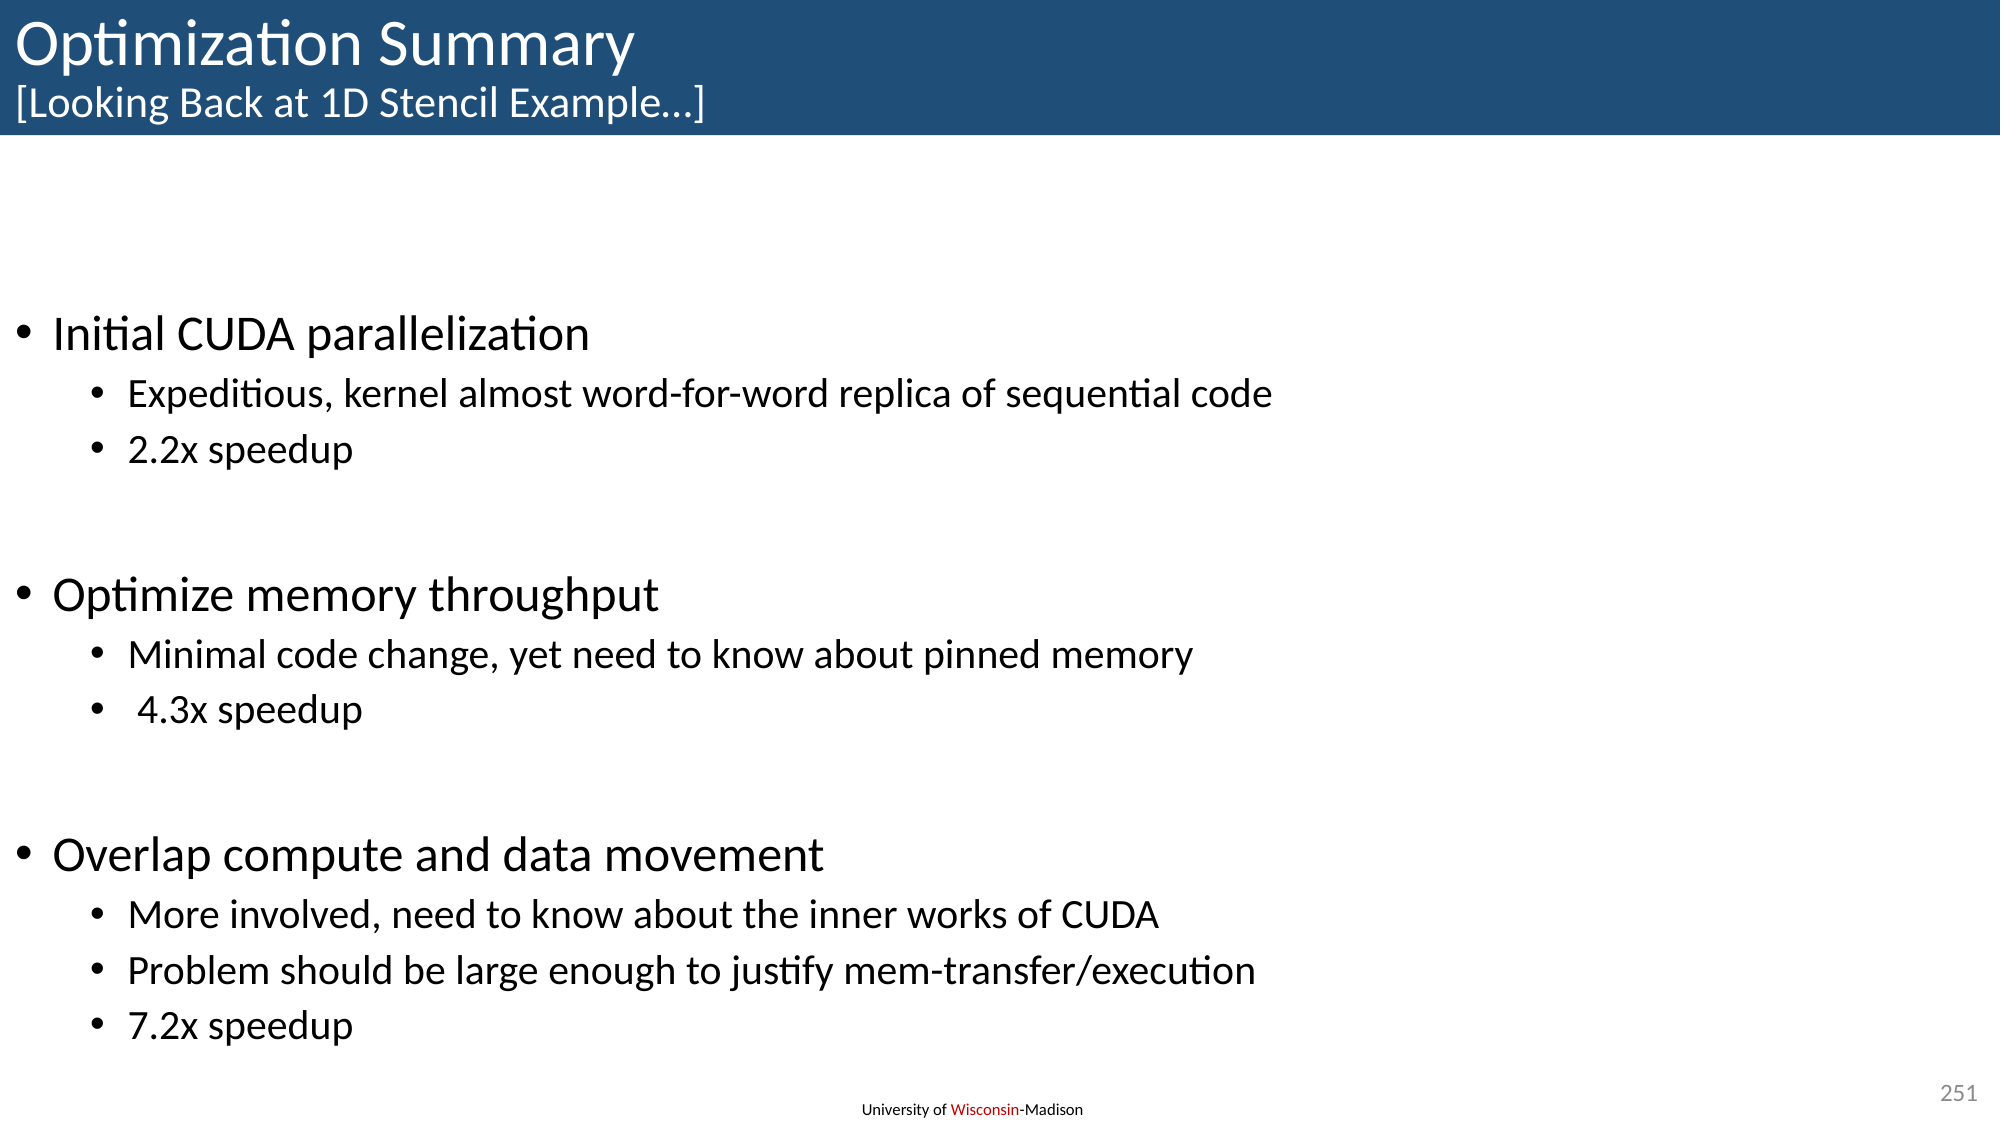

# Optimization Summary [Looking Back at 1D Stencil Example…]
Initial CUDA parallelization
Expeditious, kernel almost word-for-word replica of sequential code
2.2x speedup

Optimize memory throughput
Minimal code change, yet need to know about pinned memory
 4.3x speedup

Overlap compute and data movement
More involved, need to know about the inner works of CUDA
Problem should be large enough to justify mem-transfer/execution
7.2x speedup
251